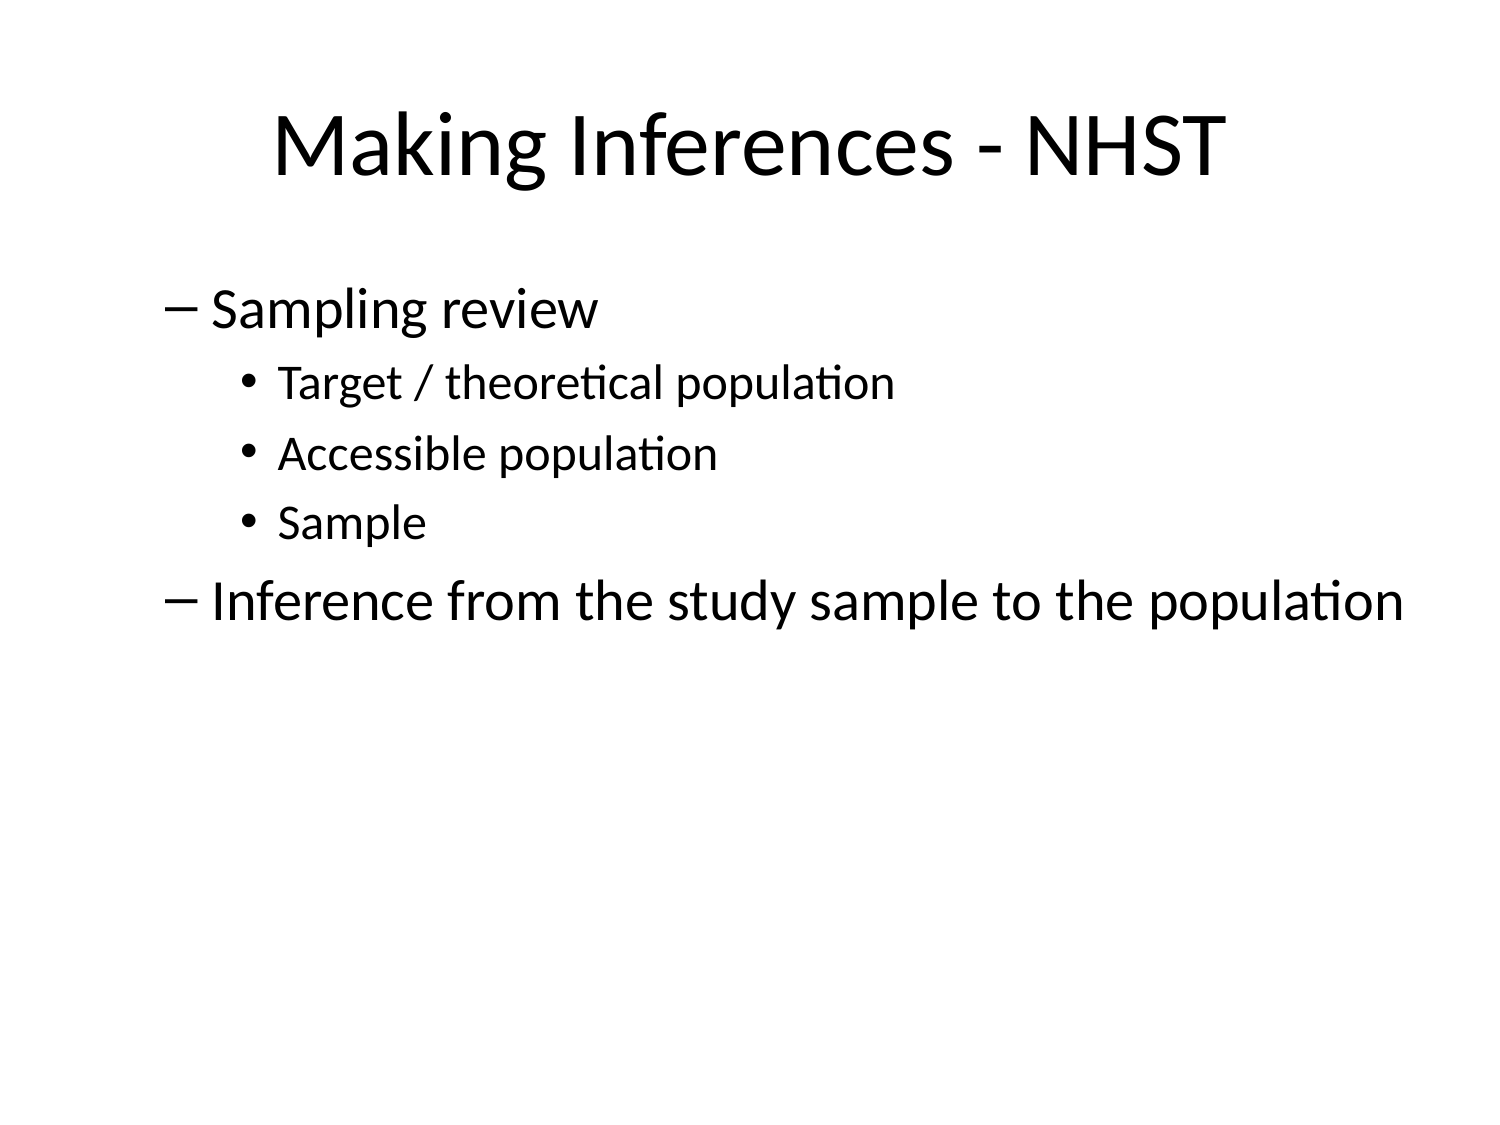

# Making Inferences - NHST
Sampling review
Target / theoretical population
Accessible population
Sample
Inference from the study sample to the population